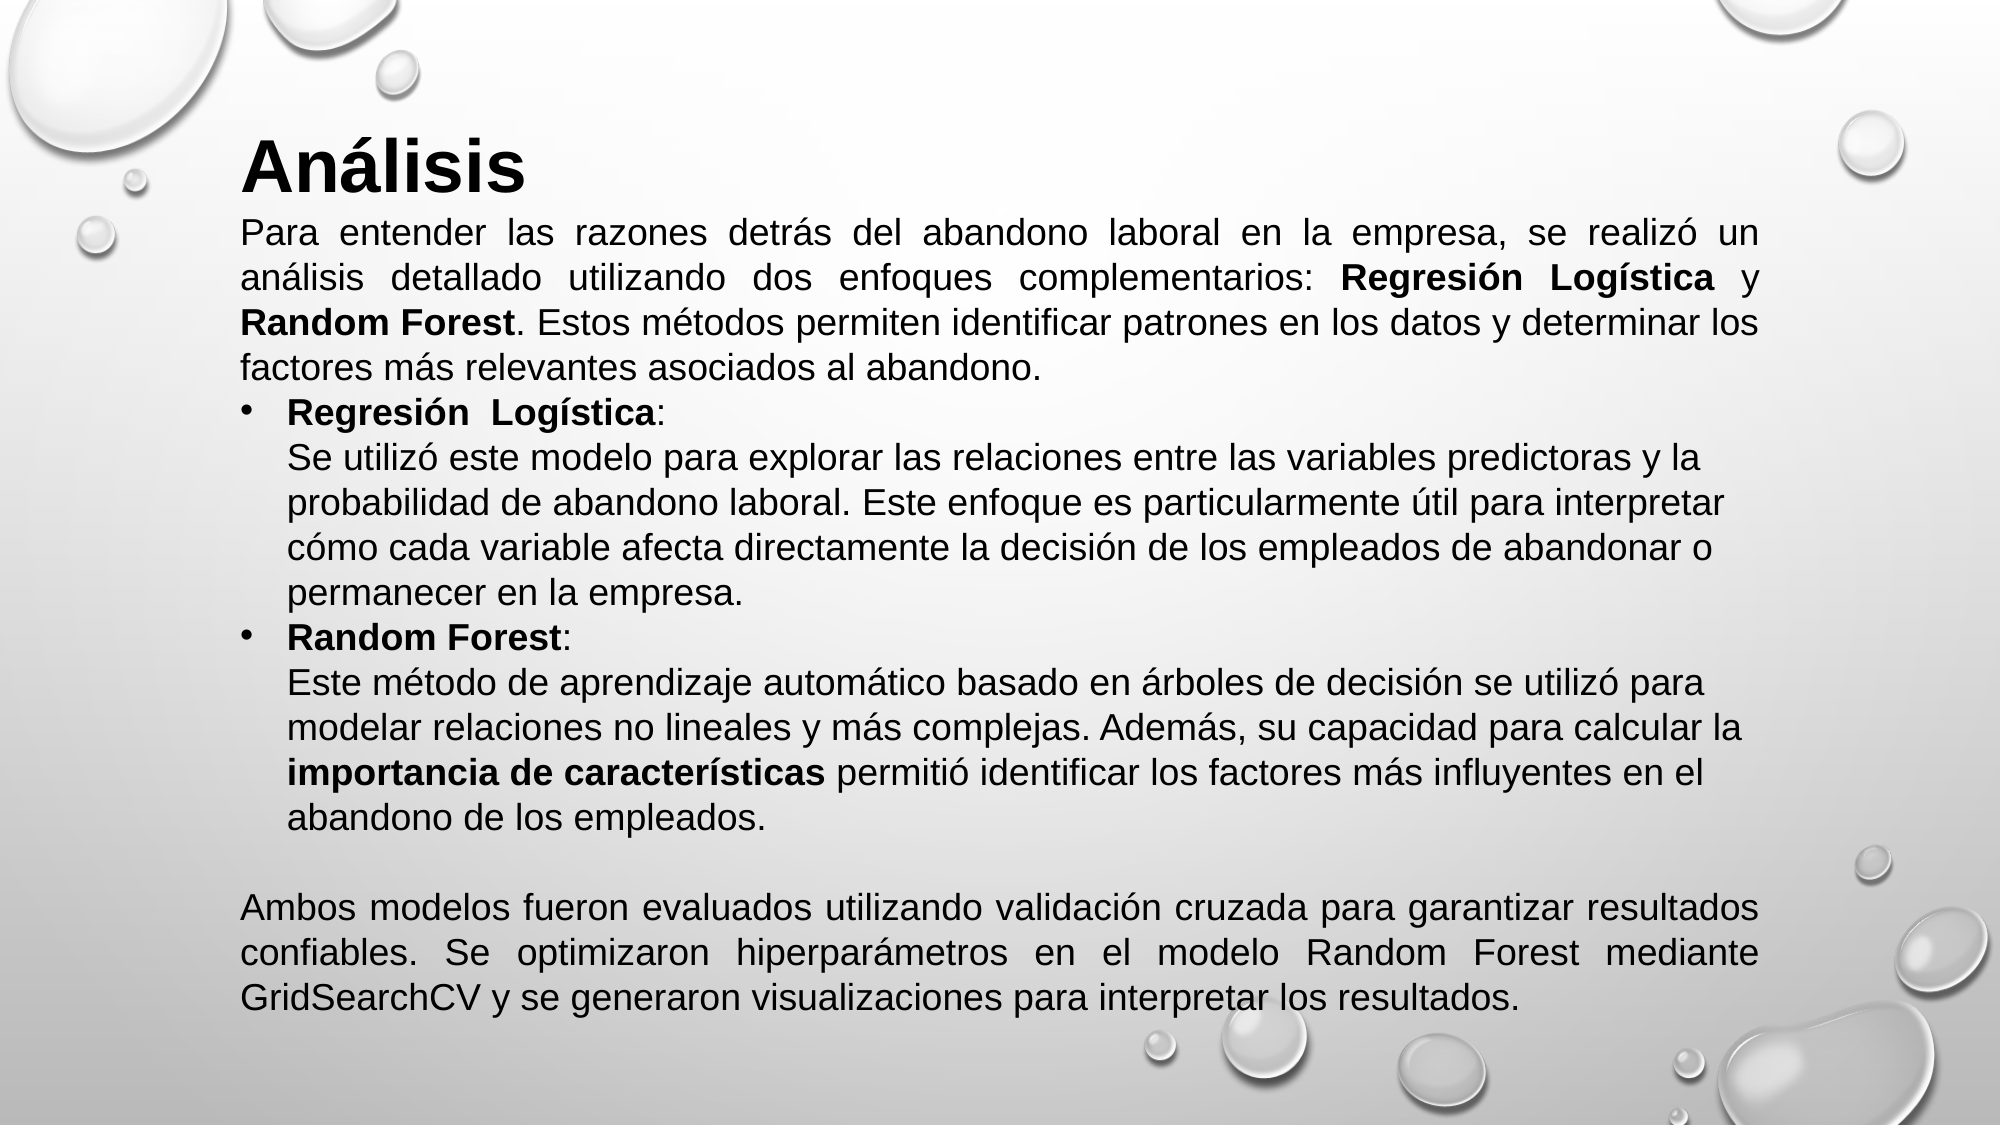

Análisis
Para entender las razones detrás del abandono laboral en la empresa, se realizó un análisis detallado utilizando dos enfoques complementarios: Regresión Logística y Random Forest. Estos métodos permiten identificar patrones en los datos y determinar los factores más relevantes asociados al abandono.
Regresión  Logística:
Se utilizó este modelo para explorar las relaciones entre las variables predictoras y la probabilidad de abandono laboral. Este enfoque es particularmente útil para interpretar cómo cada variable afecta directamente la decisión de los empleados de abandonar o permanecer en la empresa.
Random Forest:
Este método de aprendizaje automático basado en árboles de decisión se utilizó para modelar relaciones no lineales y más complejas. Además, su capacidad para calcular la importancia de características permitió identificar los factores más influyentes en el abandono de los empleados.

Ambos modelos fueron evaluados utilizando validación cruzada para garantizar resultados confiables. Se optimizaron hiperparámetros en el modelo Random Forest mediante GridSearchCV y se generaron visualizaciones para interpretar los resultados.